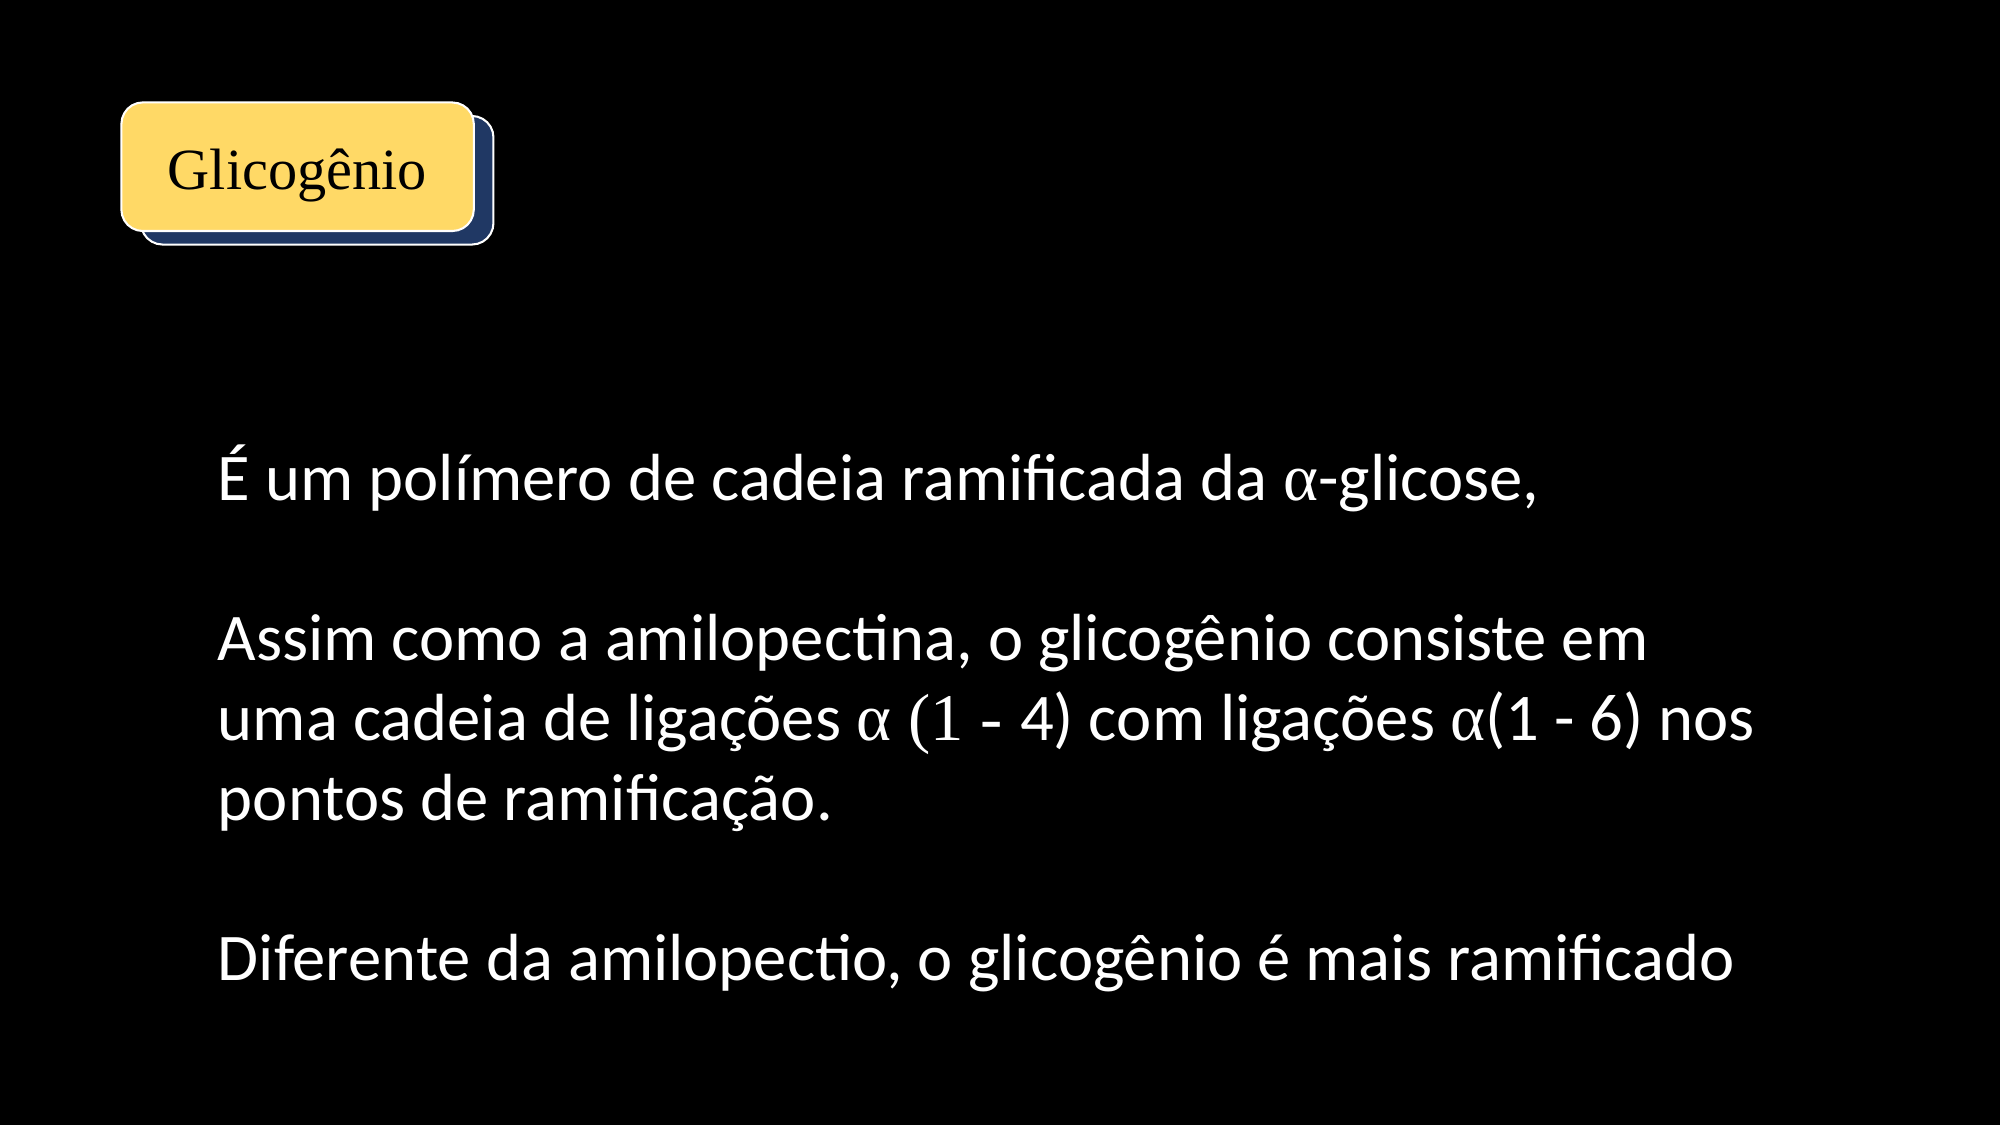

Glicogênio

É um polímero de cadeia ramificada da α-glicose,

Assim como a amilopectina, o glicogênio consiste em uma cadeia de ligações α (1 - 4) com ligações α(1 - 6) nos pontos de ramificação.

Diferente da amilopectio, o glicogênio é mais ramificado